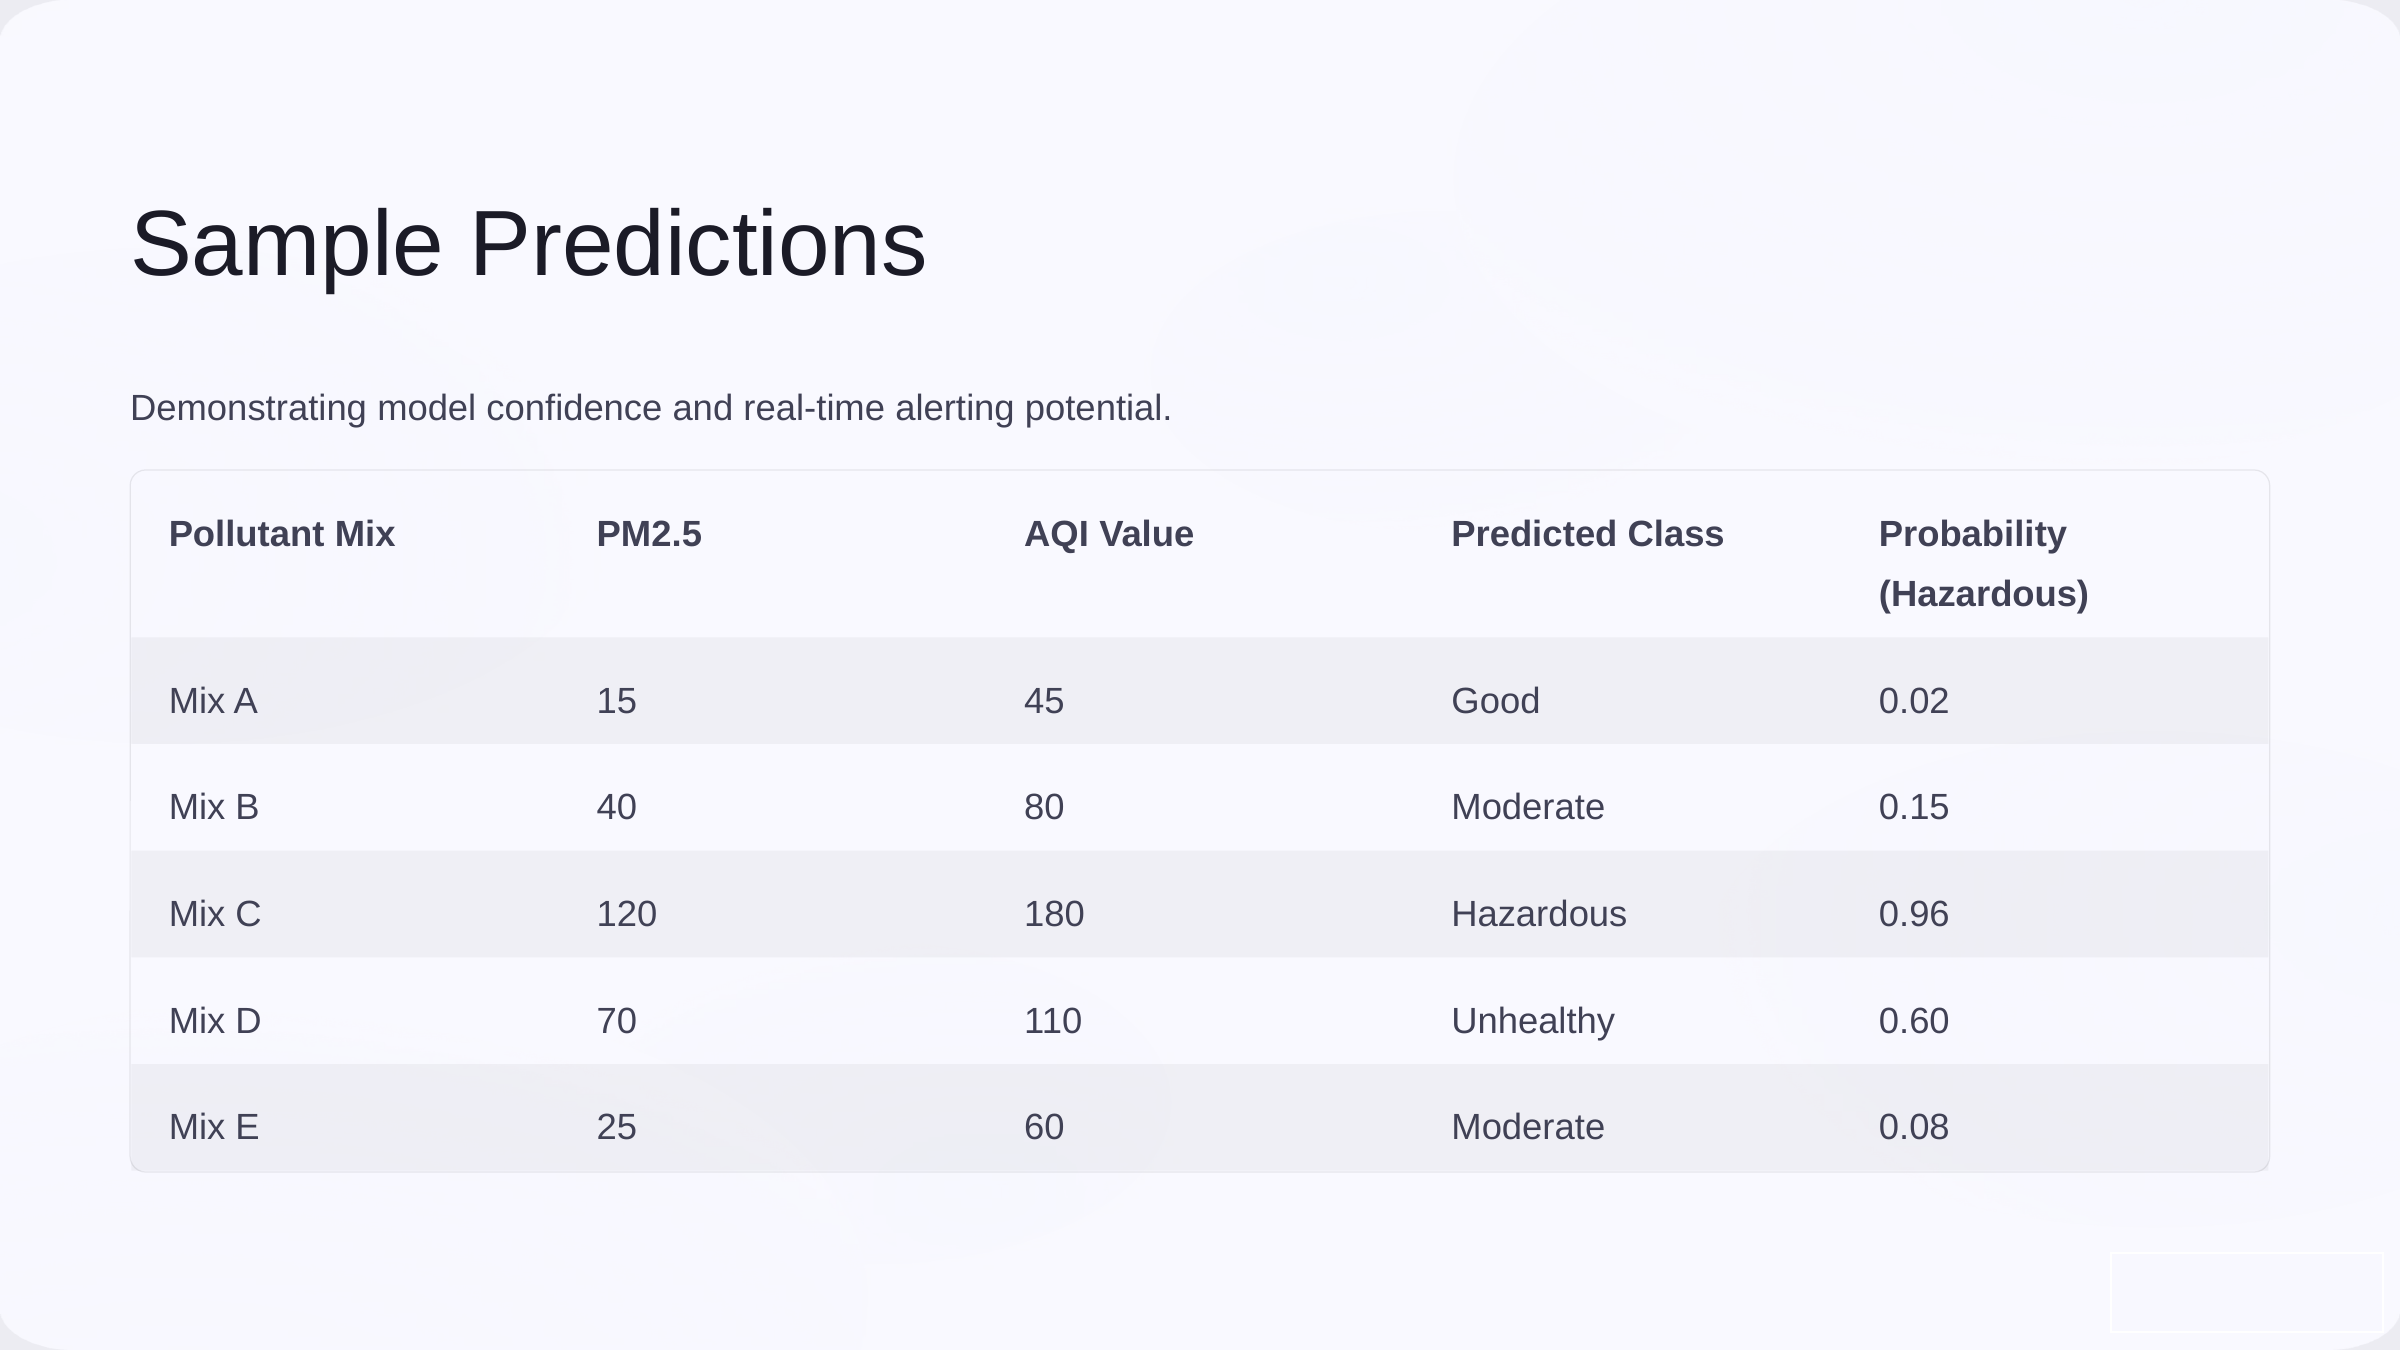

Sample Predictions
Demonstrating model confidence and real-time alerting potential.

Pollutant Mix
PM2.5
AQI Value
Predicted Class
Probability (Hazardous)

Mix A
15
45
Good
0.02

Mix B
40
80
Moderate
0.15

Mix C
120
180
Hazardous
0.96

Mix D
70
110
Unhealthy
0.60

Mix E
25
60
Moderate
0.08